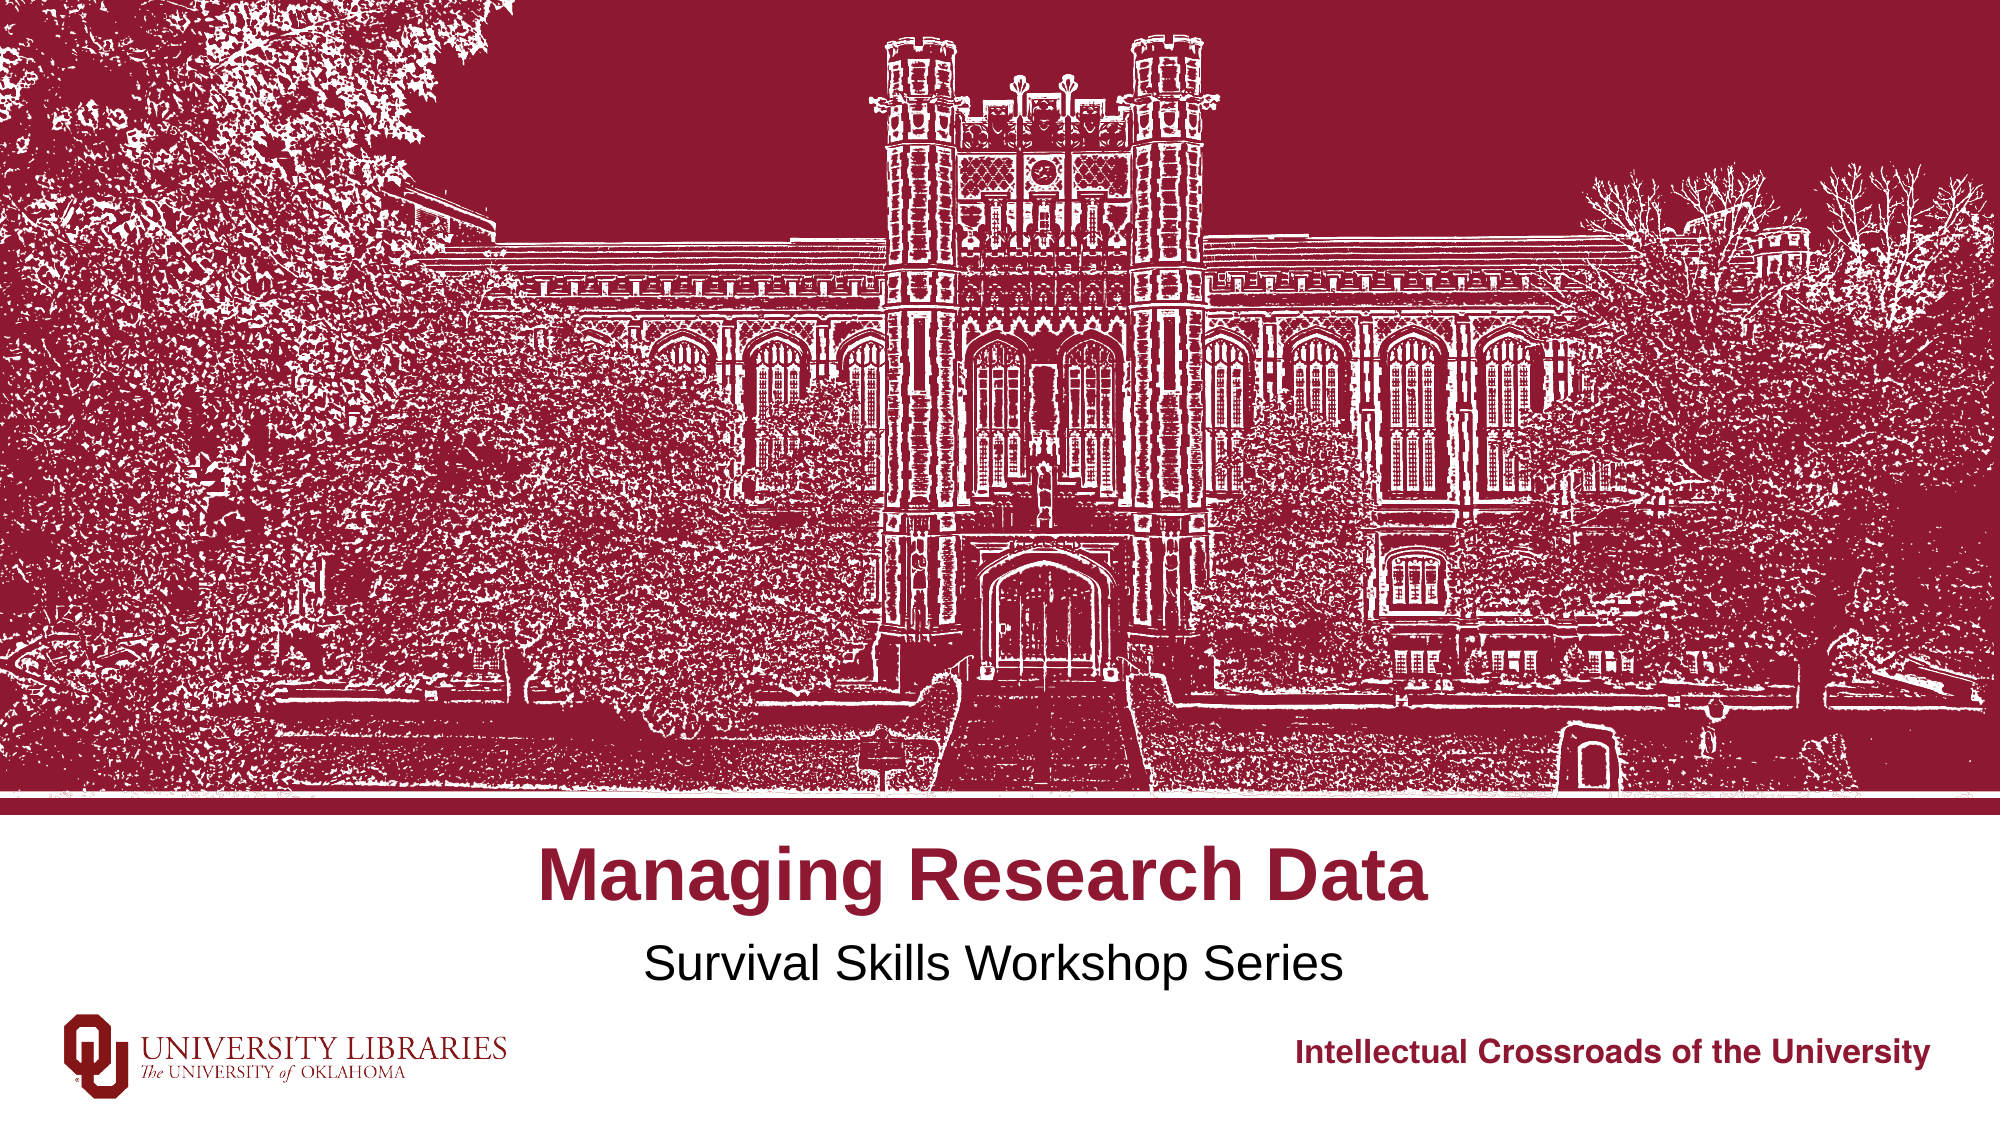

# Managing Research Data
Survival Skills Workshop Series